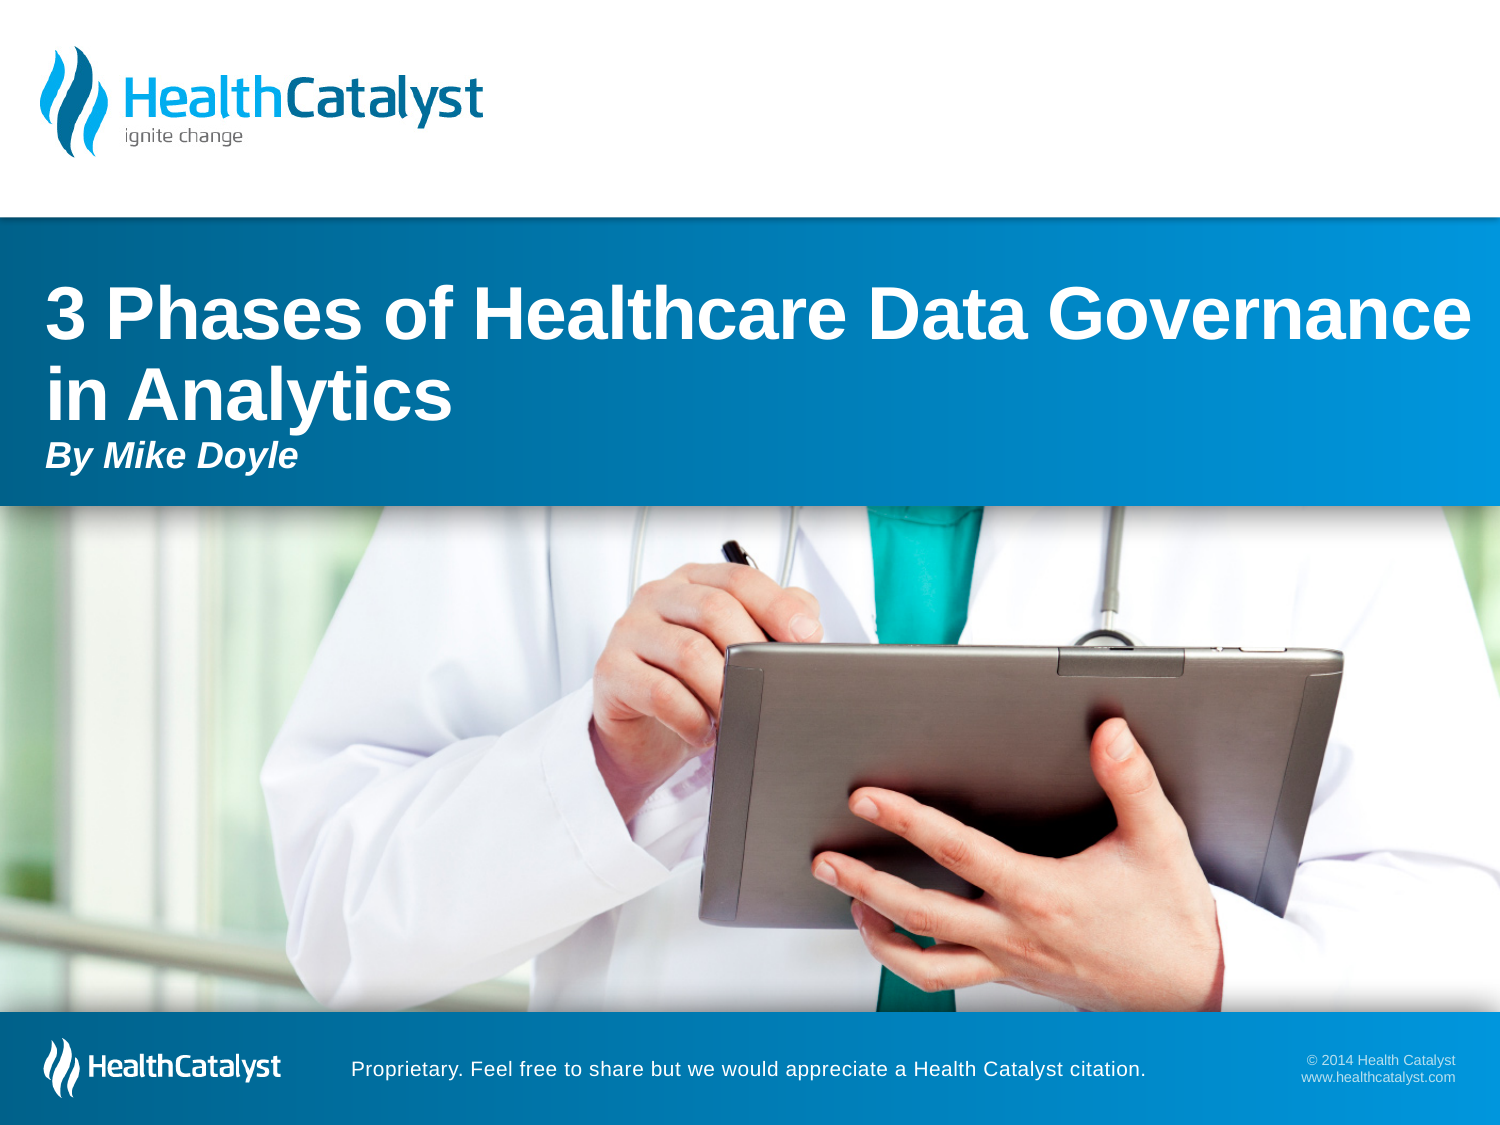

# 3 Phases of Healthcare Data Governance in Analytics By Mike Doyle